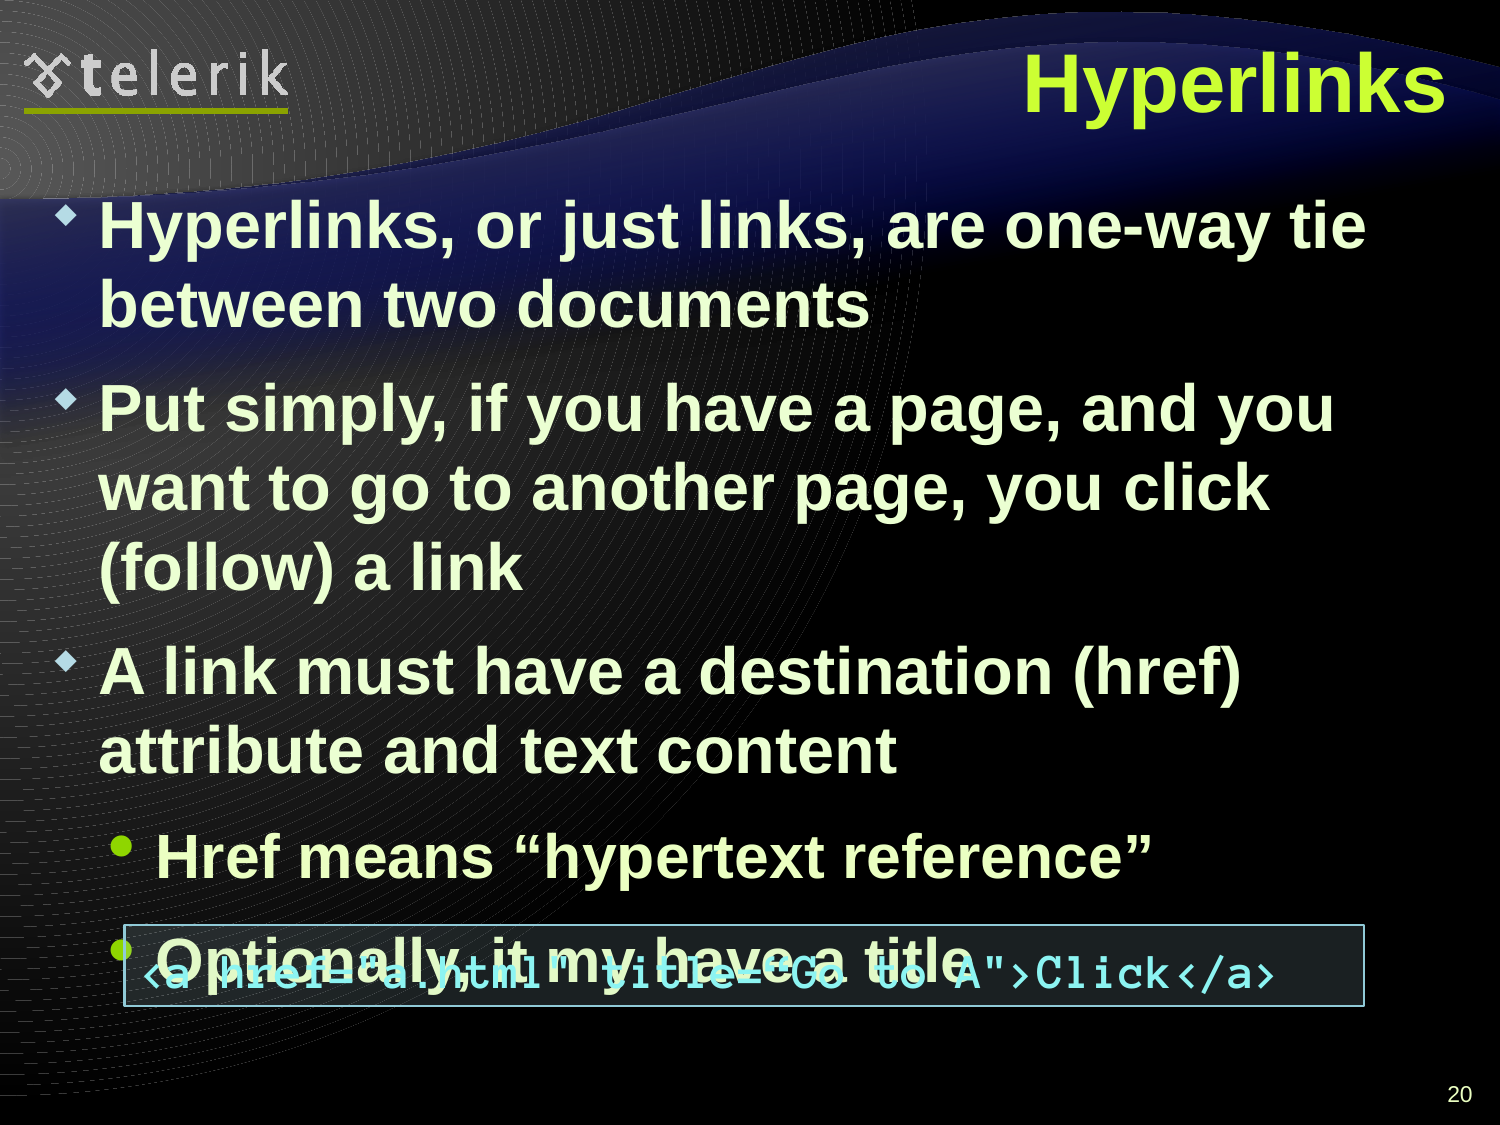

# Hyperlinks
Hyperlinks, or just links, are one-way tie between two documents
Put simply, if you have a page, and you want to go to another page, you click (follow) a link
A link must have a destination (href) attribute and text content
Href means “hypertext reference”
Optionally, it my have a title
<a href="a.html" title=“Go to A">Click</a>
20